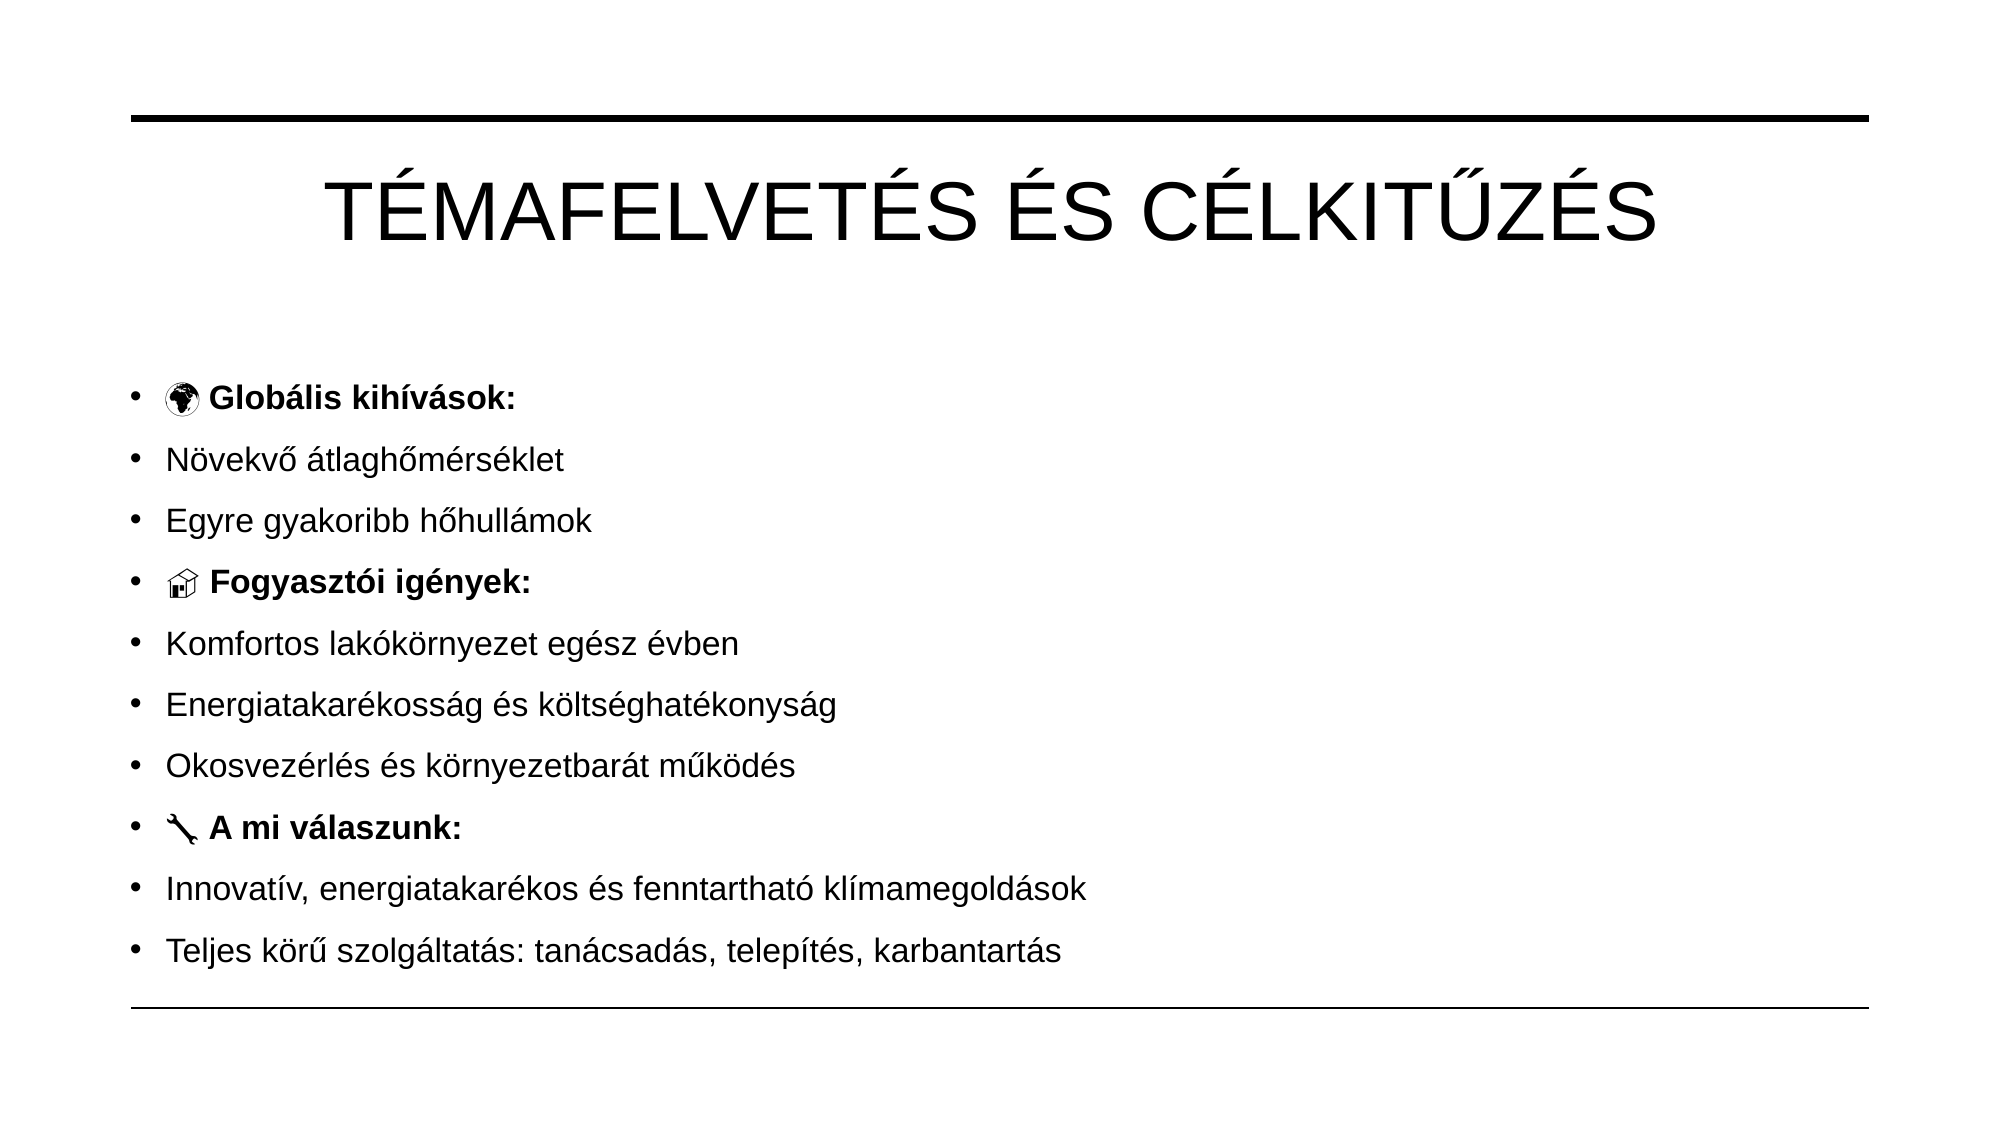

# TÉMAFELVETÉS ÉS CÉLKITŰZÉS
🌍 Globális kihívások:
Növekvő átlaghőmérséklet
Egyre gyakoribb hőhullámok
🏠 Fogyasztói igények:
Komfortos lakókörnyezet egész évben
Energiatakarékosság és költséghatékonyság
Okosvezérlés és környezetbarát működés
🔧 A mi válaszunk:
Innovatív, energiatakarékos és fenntartható klímamegoldások
Teljes körű szolgáltatás: tanácsadás, telepítés, karbantartás